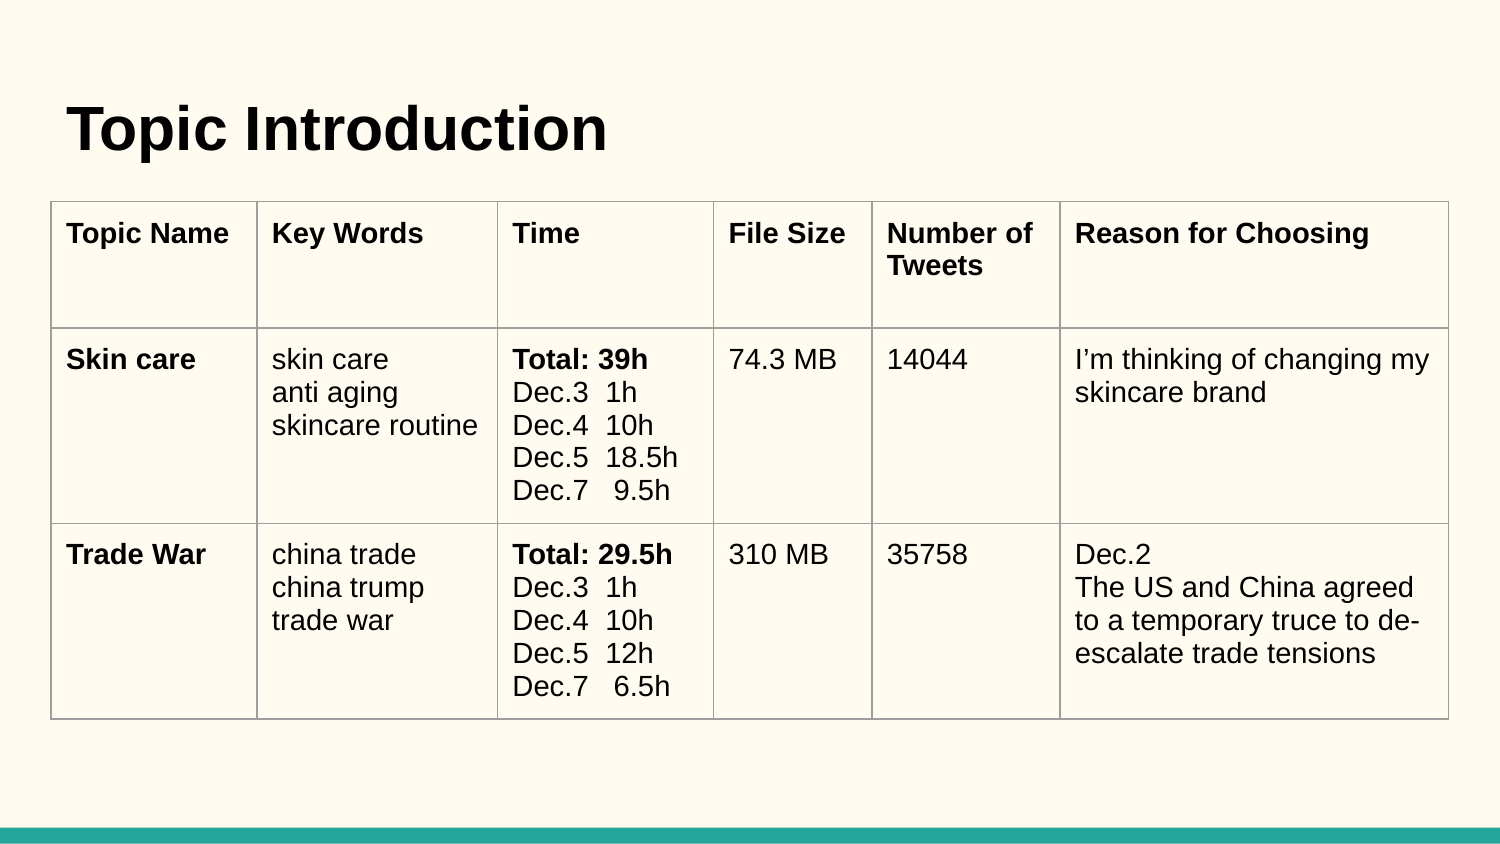

# Topic Introduction
| Topic Name | Key Words | Time | File Size | Number of Tweets | Reason for Choosing |
| --- | --- | --- | --- | --- | --- |
| Skin care | skin care anti aging skincare routine | Total: 39h Dec.3 1h Dec.4 10h Dec.5 18.5h Dec.7 9.5h | 74.3 MB | 14044 | I’m thinking of changing my skincare brand |
| Trade War | china trade china trump trade war | Total: 29.5h Dec.3 1h Dec.4 10h Dec.5 12h Dec.7 6.5h | 310 MB | 35758 | Dec.2 The US and China agreed to a temporary truce to de-escalate trade tensions |